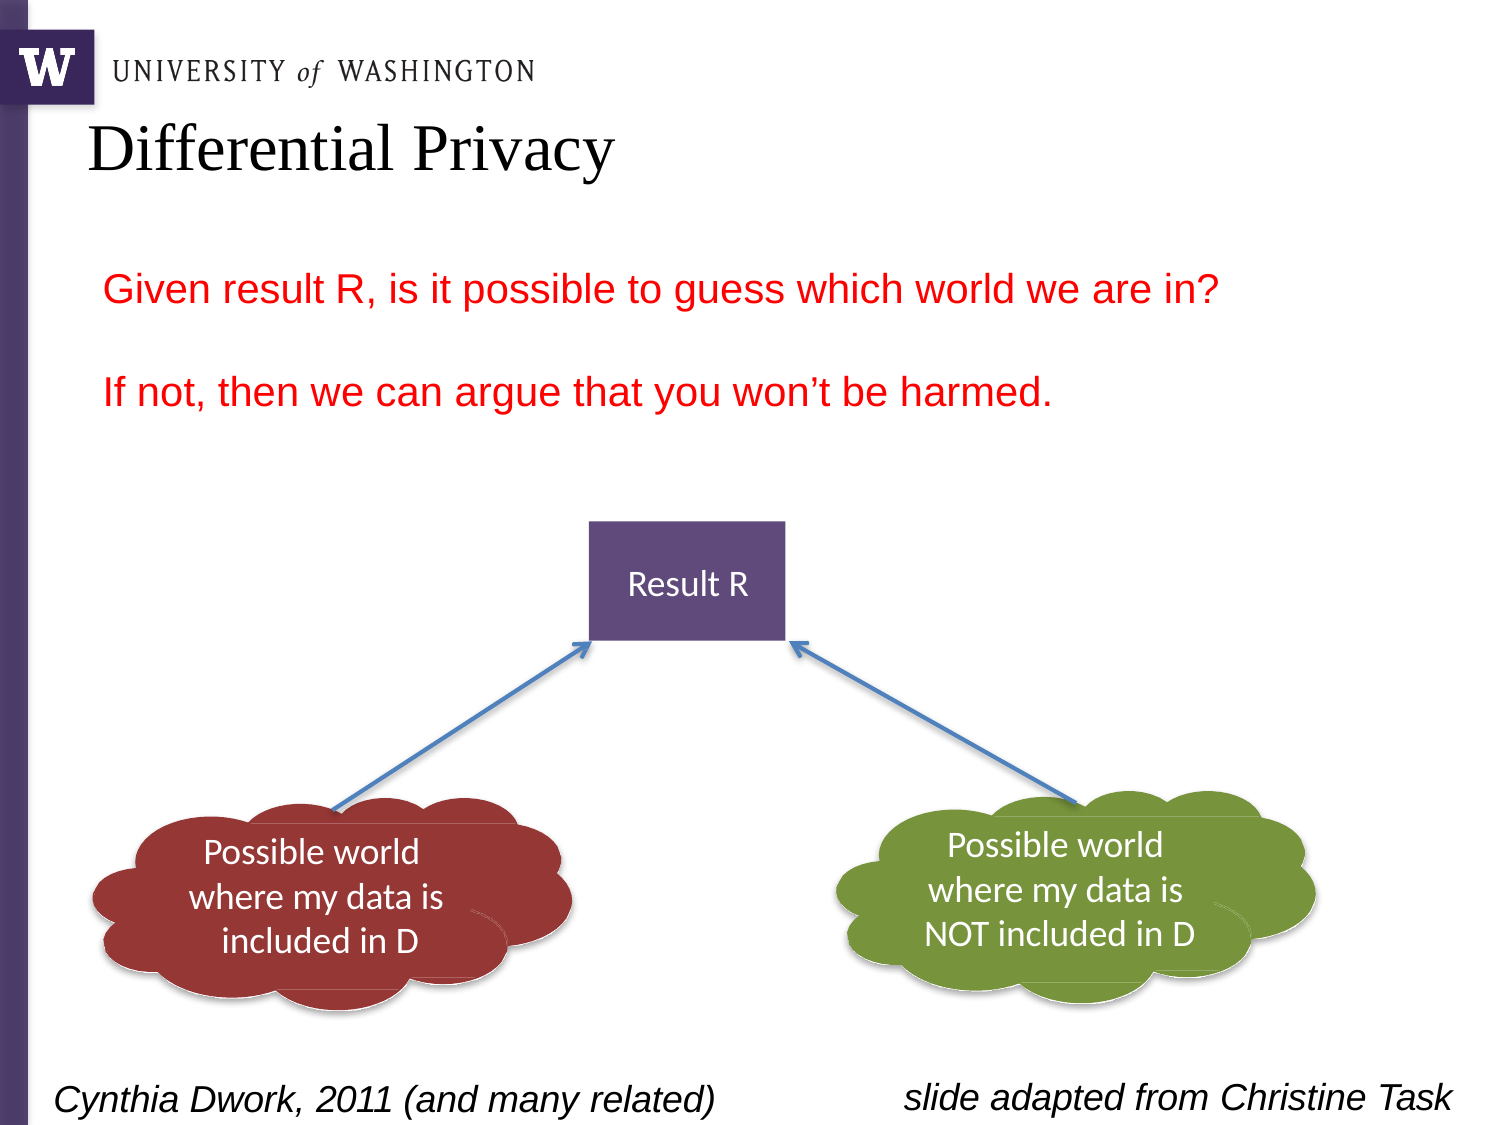

# Differential Privacy
Given result R, is it possible to guess which world we are in?

If not, then we can argue that you won’t be harmed.
Result R
Result R

Possible world  where my data is  NOT included in D

Possible world  where my data is  included in D

slide adapted from Christine Task
Cynthia Dwork, 2011 (and many related)